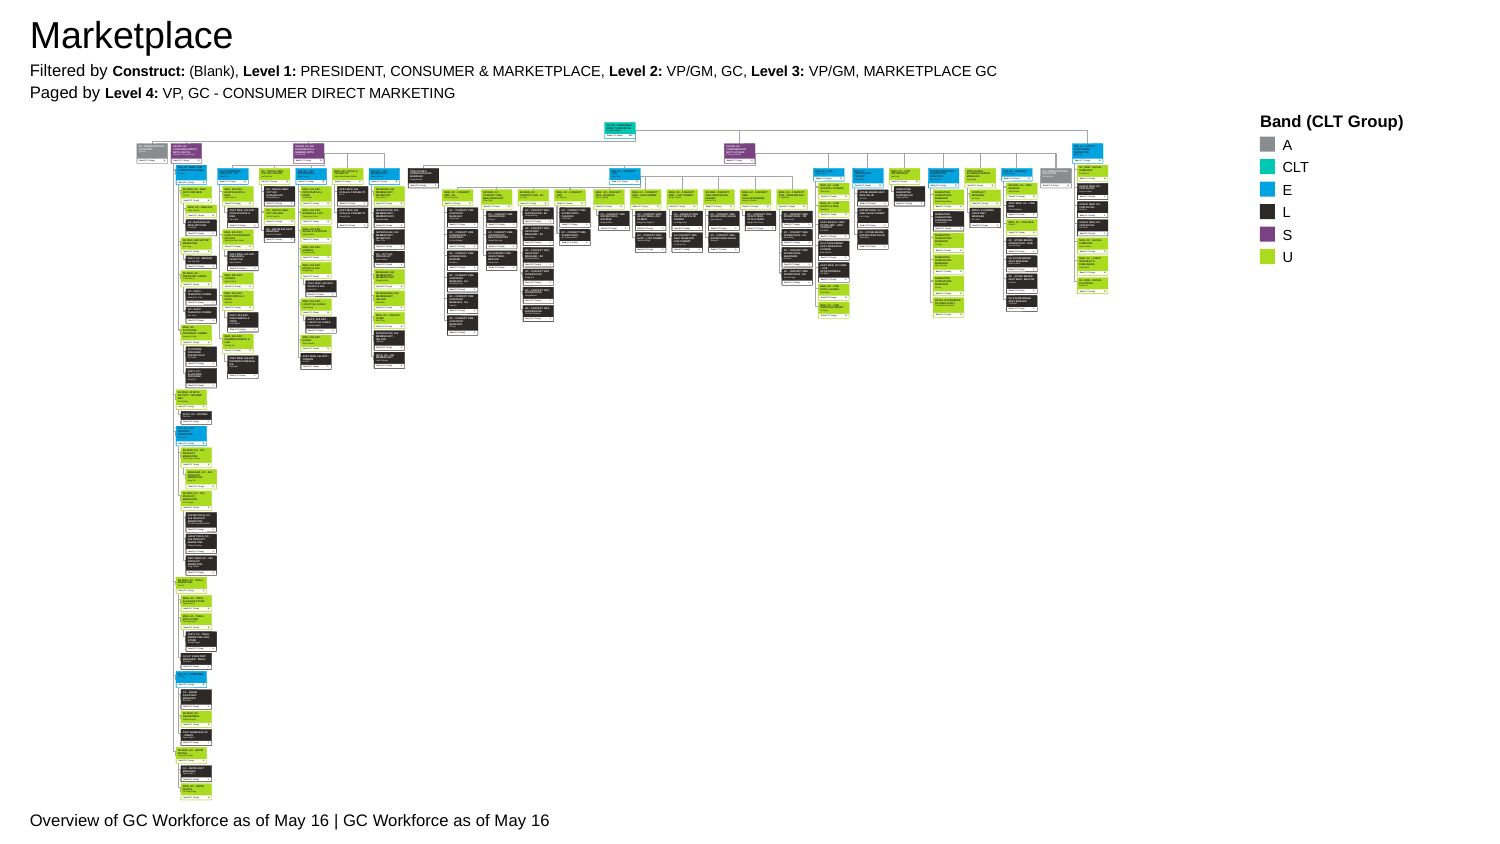

Marketplace
Filtered by Construct: (Blank), Level 1: PRESIDENT, CONSUMER & MARKETPLACE, Level 2: VP/GM, GC, Level 3: VP/GM, MARKETPLACE GC
Paged by Level 4: VP, GC - CONSUMER DIRECT MARKETING
Band (CLT Group)

A

CLT

E

L

S

U

VP, GC - CONSUMER DIRECT MARKETING
Wu Qian Maggie

Band (CLT Group)
CLT

SR. ADMINISTRATIVE ASSISTANT
Qian Na

Band (CLT Group)
A

SR DIR, GC-CONSUMER DIRECT MKTG DIGITAL
Wong Wai Chung Winson

Band (CLT Group)
S

SR DIR, GC-365 EXPERIENCE & MEMBER MKTG
Lin Richard

Band (CLT Group)
S

SR DIR, GC CONSUMER DIR MKTG STORES
Cheung Ka Wing

Band (CLT Group)
S

DIR, GC - SOCIAL PLATFORM & MARKETING
Ma Greg

Band (CLT Group)
E

DIR, GC - NIKE.COM & TARGETED COMMS
Ju Flora

Band (CLT Group)
E

GC, MGR - SOCIAL CAMPAIGN
Cai WenLei

Band (CLT Group)
U

365 EXPERIENCE DIRECTOR - BJ
Wang YeZi

Band (CLT Group)
E

GC - NON-GLOBAL CITY 365 SR MGR
Luo Dan Roy

Band (CLT Group)
U

DIR, GC - 365 EXPERIENCE
Open Position

Band (CLT Group)
E

MGR, 365 SCALE & CAPABILITY
Rubio Bano Manuel Alberto

Band (CLT Group)
U

DIR, GC - 365 MEMBER MKT
Diao YouMing

Band (CLT Group)
E

CDM STORES OPERATION ASST MANAGER
Huang MengLi

Band (CLT Group)
L

DIR, GC - CONCEPT VMS
Zhou Kokia

Band (CLT Group)
E

DIR, GC - LIVE
Lee Ying-Chi

Band (CLT Group)
E

DIR, GC - UNITE/VALUE FORMAT
Chen Stella

Band (CLT Group)
E

MGR, GC - CDM HK/TW RETAIL
Lee Emily

Band (CLT Group)
U

STORE MARKETING OPERATIONS DIRECTOR
Open Position

Band (CLT Group)
E

CDM STORES PLANNING SENIOR MANAGER
Kang Angel

Band (CLT Group)
U

DIR, GC - HOI/RISE
Ong Shannon

Band (CLT Group)
E

SR. ADMINISTRATIVE ASSISTANT
Wu WenQian

Band (CLT Group)
A

MGR, GC - CDM SPORTS / FITNESS
Shen Jolie

Band (CLT Group)
U

SR MGR, GC - CDM HOI/RISE
Zhou Winnie

Band (CLT Group)
U

ASSIST MGR, GC - CDM SOCIAL
Peng Le-Chiao

Band (CLT Group)
L

MGR, 365 EXP - HOOPS/SKATE & RISE
Open Position

Band (CLT Group)
U

GC - NON-GLOBAL CITY 365 SUPERVISOR
Zhang WeiXuan

Band (CLT Group)
L

MGR, 365 EXP - KIDS/CAMPUS & UNITE
Yu MinHua

Band (CLT Group)
U

ASST MGR, 365 SCALE & CAPABILITY
Liu Yi

Band (CLT Group)
L

MANAGER, 365 MEMBER MKT - RETENTION
Hsu Chia-Lu

Band (CLT Group)
U

CDM STORE MARKETING SUPERVISOR
Tang Ngo Man

Band (CLT Group)
L

SR MGR, GC - NIKE APP/.COM WEB
Cai Jia

Band (CLT Group)
U

MGR, GC - CONCEPT VMS - SH
Shi Ai Nuo Nono

Band (CLT Group)
U

SR MGR, GC - CONCEPT VMS - BEACON/SPORT
Chen Sally

Band (CLT Group)
U

SR MGR, GC - CONCEPT VMS - BJ
Liu Ying

Band (CLT Group)
U

MGR, GC - CONCEPT VMS
Liu Theresa

Band (CLT Group)
U

MGR, GC - CONCEPT VMS - HOI/RISE
Qian Channing

Band (CLT Group)
U

MGR, GC - CONCEPT VMS - LIVE FORMAT
Pu Rany

Band (CLT Group)
U

MGR, GC - CONCEPT VMS - LIVE FORMAT
Peng Lu Karen

Band (CLT Group)
U

SR MGR, CONCEPT VMS-UNITE/VALUE FORMAT
Wu Jun Tony

Band (CLT Group)
U

MGR, GC - CONCEPT VMS - TOOLS&TRAINING
Huang Yu-Hsuan

Band (CLT Group)
U

MGR, GC - CONCEPT VMS - GREATER BAY
Li Stephanie

Band (CLT Group)
U

STORE BRAND ASST MGR-VALUE
Xu YiFei

Band (CLT Group)
L

MARKETING OPERATIONS MANAGER
Wang Sheng Shawn

Band (CLT Group)
U

CONTRACT MANAGER
Fei Fiona

Band (CLT Group)
U

MGR, GC - CDM HOOPS & KIDS
Wang Phil

Band (CLT Group)
U

ASST MGR, GC - CDM RISE
Zhou KangKang

Band (CLT Group)
L

ASSIST MGR, GC - CDM SOCIAL
Xu AiLun

Band (CLT Group)
L

MGR, GC - NIKE APP
Open Position

Band (CLT Group)
U

GC - CONCEPT VMS ASSISTANT MANAGER
Jiang Jason

Band (CLT Group)
L

GC - CONCEPT VMS SUPERVISOR - BJ
Yuan HuiXiang

Band (CLT Group)
L

GC - CONCEPT VMS SUPERVISOR - CHENGDU
Chen Kaka

Band (CLT Group)
L

ASST MGR, 365 EXP - HOOPS/SKATE & RISE
Han SiWei

Band (CLT Group)
L

GC - NON-GLOBAL CITY 365 MGR
Yin YuFeng Eric

Band (CLT Group)
U

MGR, 365 EXP - RUNNING & LIVE
Cheng Jyun-Fang

Band (CLT Group)
U

ASST MGR, 365 SCALE & CAPABILITY
Zhang Emily

Band (CLT Group)
L

SUPERVISOR, 365 MEMBER MKT - MEMBER DAYS
Wang Amanda

Band (CLT Group)
L

SUPERVISOR, GC - CDM VALUE FORMAT
Lin YeFeng

Band (CLT Group)
L

RETAIL PLANNING ASSISTANT MANAGER
Zhu Winni

Band (CLT Group)
L

GC - CONCEPT VMS SUPERVISOR
Zheng Li

Band (CLT Group)
L

GC - CONCEPT VMS SUPERVISOR - HOI/RISE
Wang Jin Ella

Band (CLT Group)
L

GC - CONCEPT VMS ASSIST MGR -LIVE FORMAT
Wang Xiao Dong P.J

Band (CLT Group)
L

GC - CONCEPT VMS ASSIST MGR LIVE FORMAT
Lai Ming-Hung

Band (CLT Group)
L

GC - CONCEPT VMS SUPERVISOR-VALUE
Qian Queenie

Band (CLT Group)
L

GC - CONCEPT VMS ASSIST MGR -TOOLS/TRAIN
Wang YiFei Cherry

Band (CLT Group)
L

GC - CONCEPT VMS SUPERVISOR - TW
Wu Hsin Hui

Band (CLT Group)
L

MARKETING OPERATIONS SUPERVISOR
Yang Kenneth

Band (CLT Group)
L

ASST MGR,GC CDM STORE MKT - KIDS CONCEPT
Liu JinBo

Band (CLT Group)
L

MGR, GC - CDM RISE
Geng Qi

Band (CLT Group)
U

GC -SUPERVISOR-NIKE APP/COM
Li LeFeng

Band (CLT Group)
L

ASSIST MGR, GC - CDM SOCIAL
Zhu JiaYu

Band (CLT Group)
L

GC - CONCEPT VMS ASSISTANT MANAGER - BJ
Ma YinXing

Band (CLT Group)
L

GC - HK/TW 365 ASST MANAGER
Lum Ka Ki Teresa

Band (CLT Group)
L

MGR, 365 EXP - SKATE & OUTDOOR
Liang Cynthia

Band (CLT Group)
U

GC - CONCEPT VMS SUPERVISOR - HANGZHOU
Lu Jian Michael

Band (CLT Group)
L

GC - CONCEPT VMS SUPERVISOR-BEACON/SPORT
Wang Chien-Lan

Band (CLT Group)
L

GC - CONCEPT VMS SUPERVISOR
Shi Yalong Lennon

Band (CLT Group)
L

GC - CONCEPT VMS SUPERVISOR - GZ
Wu JiaMing

Band (CLT Group)
L

MGR, 365 EXP - LIFESTYLE/DANCE/OUTDOOR
Wang Xiao Xiao Connie

Band (CLT Group)
U

SUPERVISOR, 365 MEMBER MKT - RETENTION
Shen YiJia

Band (CLT Group)
L

GC - STORE BRAND SUPERVISOR-VALUE
Wan Rainie

Band (CLT Group)
L

GC - CONCEPT VMS SUPV - LIVE FORMAT
Jiang JiaCheng

Band (CLT Group)
L

GC-CONCEPT VMS ASST MANAGER-LIVE FORMAT
Lin Hsiao-Fan

Band (CLT Group)
L

GC - CONCEPT VMS SUPERVISOR-VALUE
Wang Lei

Band (CLT Group)
L

MARKETING OPERATIONS MANAGER
Liu Judy

Band (CLT Group)
U

GC - STORE BRAND SUPERVISOR - RISE
Kao Jou-Fang

Band (CLT Group)
L

SR MGR, WECHAT MP MARKETING
Qin Cong

Band (CLT Group)
U

MGR, GC - SOCIAL CAMPAIGN
Open Position

Band (CLT Group)
U

GC-STORE BRAND ASST MGR-KICKS LOUNGE
Zhao HanChi

Band (CLT Group)
L

MGR, 365 EXP - FITNESS
Zhang XiaoWei

Band (CLT Group)
U

GC - CONCEPT VMS ASSISTANT MANAGER - BJ
Gong Miao Miya

Band (CLT Group)
L

GC - CONCEPT VMS SUPERVISOR - SHENZHEN
He Nova

Band (CLT Group)
L

GC - CONCEPT VMS SUPERVISOR - NANJING
Fan Alice

Band (CLT Group)
L

GC-CONCEPT VMS ASSIST MGR - BEACON
Zhong Flora

Band (CLT Group)
L

ASST MGR, 365 EXP - SNEAKER & LIFESTYLE
Open Position

Band (CLT Group)
L

GC - CITY 365 SPECIALIST
Open Position

Band (CLT Group)
L

MARKETING OPERATIONS MANAGER
Open Position

Band (CLT Group)
U

GC-STORE BRAND ASST MGR-RISE
Open Position

Band (CLT Group)
L

SUPV, GC - WECHAT
Hsu Min-Chih

Band (CLT Group)
L

MGR, GC - @NIKE STRATEGY & PUBLISHING
Chen Shuai

Band (CLT Group)
U

MGR, 365 EXP - HOOPS & HOI
Zhang Ding

Band (CLT Group)
U

ASST MGR, GC CDMS - LIVE SPORT/FITNESS
Cai XuRu

Band (CLT Group)
L

GC - CONCEPT VMS SUPERVISOR
Zhang Yao

Band (CLT Group)
L

GC - CONCEPT VMS SUPERVISOR - HK
Tse Tsz Hang

Band (CLT Group)
L

MANAGER, 365 MEMBER MKT - MEMBER DAYS
Zhang HuiWen

Band (CLT Group)
U

SR MGR, GC - TARGETED COMMS
Cheng Sherry

Band (CLT Group)
U

GC - CONCEPT VMS ASSISTANT MANAGER - SH
Jiang WenCong

Band (CLT Group)
L

MGR, 365 EXP - JORDAN
Open Position

Band (CLT Group)
U

GC - STORE BRAND ASST MGR - BEACON
Li ZeHui

Band (CLT Group)
L

MARKETING OPERATIONS MANAGER
Lin Leo

Band (CLT Group)
U

GC, MGR - SOCIAL PLAYBOOK
Deng Nyx

Band (CLT Group)
U

ASST MGR, 365 EXP - HOOPS & HOI
Kao Yu-Po

Band (CLT Group)
L

MGR, GC - CDM KICKS LOUNGE
Chen Allen

Band (CLT Group)
U

GC - CONCEPT VMS SUPERVISOR
Liang Edward

Band (CLT Group)
L

GC - SUPV - TARGETED COMMS
Huang Chu-Yuan

Band (CLT Group)
L

MGR, 365 EXP - KIDS/CAMPUS & UNITE
Shan Hui

Band (CLT Group)
U

SR MANAGER, 365 MEMBER MKT - UNLOCK
Xu Robbie

Band (CLT Group)
U

GC - CONCEPT VMS ASSISTANT MANAGER - SH
Yang Su

Band (CLT Group)
L

GC-STORE BRAND ASST MGR-HOI
Yu ShuJie

Band (CLT Group)
L

RETAIL EXPERIENCE TECHNOLOGIST
Tan Nathaniel Raphael

Band (CLT Group)
U

MGR, 365 EXP - LIFESTYLE & RISE
Chen Mandy

Band (CLT Group)
U

MGR, GC - CDM SNKRS/VISIONARY
Ye Tonny

Band (CLT Group)
U

GC - CONCEPT VMS SUPERVISOR
Cui Sulin Summer

Band (CLT Group)
L

GC - SUPV - TARGETED COMMS
Sun YuJie

Band (CLT Group)
L

SUPV, 365 EXP - KIDS/CAMPUS & UNITE
Liu MengZhi

Band (CLT Group)
L

MGR, GC - CDM 365 COMM
Xiao Yang

Band (CLT Group)
U

GC - CONCEPT VMS ASSISTANT MANAGER
Li Ring

Band (CLT Group)
L

SUPV, 365 EXP - LIFESTYLE & RISE
Huang HengRui

Band (CLT Group)
L

MGR, GC - PLATFORM PROGRAM - OWNED
Wang Xin Cindy

Band (CLT Group)
U

SUPERVISOR, 365 MEMBER MKT - UNLOCK
Yuan Qin

Band (CLT Group)
L

MGR, 365 EXP - RUNNING/FITNESS & LIVE
Li Meng Lee

Band (CLT Group)
U

MGR, 365 EXP - DANCE
Zhao Jasmine

Band (CLT Group)
U

PLATFORM PROGRAM SUPERVISOR
Xu KaiHao

Band (CLT Group)
L

SUPV, GC - 365 MEMBER MKT
Yuan YuHang

Band (CLT Group)
L

ASST MGR, 365 EXP - JORDAN
Li ShiYu

Band (CLT Group)
L

ASST MGR, 356 EXP - RUNNING/FITNESS&LIVE
Wang Wei

Band (CLT Group)
L

SUPV, GC - PLATFORM PROGRAM
Wang Zhi

Band (CLT Group)
L

SR MGR, SPORTS ACTIVITY - NTC/NRC MKT
Ma ZhiPeng

Band (CLT Group)
U

SUPV, GC - NTC/NRC
Qin ZiLin

Band (CLT Group)
L

DIR, GC - 365 PRODUCT MARKETING
Wu Fionnie

Band (CLT Group)
E

SR MGR, GC - 365 PRODUCT MARKETING
Lau Tak Kan Duncan

Band (CLT Group)
U

MANAGER, GC - 365 PRODUCT MARKETING
Feng Yan

Band (CLT Group)
U

SR MGR, GC - 365 PRODUCT MARKETING
Chen YingQi

Band (CLT Group)
U

SUPERVISOR, GC - 365 PRODUCT MARKETING
ZuLiYaErJiang MuHeTaEr

Band (CLT Group)
L

ASSIST MGR, GC - 365 PRODUCT MARKETING
Cheng YunHeng

Band (CLT Group)
L

ASST MGR, GC - 365 PRODUCT MARKETING
Jiang MaoXin

Band (CLT Group)
L

SR MGR, GC - TMALL MARKETING
Dai Yin

Band (CLT Group)
U

MGR, GC - TMALL FLAGSHIP STORE
Yang XiaoTian

Band (CLT Group)
U

MGR, GC - TMALL KIDS STORE
Tan Ying Susan

Band (CLT Group)
U

SUPV, GC - TMALL MARKETING KIDS STORE
Zhang MengQi

Band (CLT Group)
L

GC â€“ ASSISTANT MANAGER - TMALL
Yu HeKun

Band (CLT Group)
L

DIR, GC - SNKR/NBHD
Cao Jun

Band (CLT Group)
E

GC - SNKRS ASSISTANT MANAGER
Bian Nick

Band (CLT Group)
L

SR MGR, GC - SNKRS/NBHD
Zhang ZhengYe

Band (CLT Group)
U

ASST MANAGER, GC - SNKRS
Open Position

Band (CLT Group)
L

SR MGR, GC - HK/TW DIGITAL
Tsang Shuk Fong

Band (CLT Group)
U

GC - HK/TW ASST MANAGER
Open Position

Band (CLT Group)
L

MGR, GC - HK/TW DIGITAL
Lai Yung Cheng

Band (CLT Group)
U
Overview of GC Workforce as of May 16 | GC Workforce as of May 16